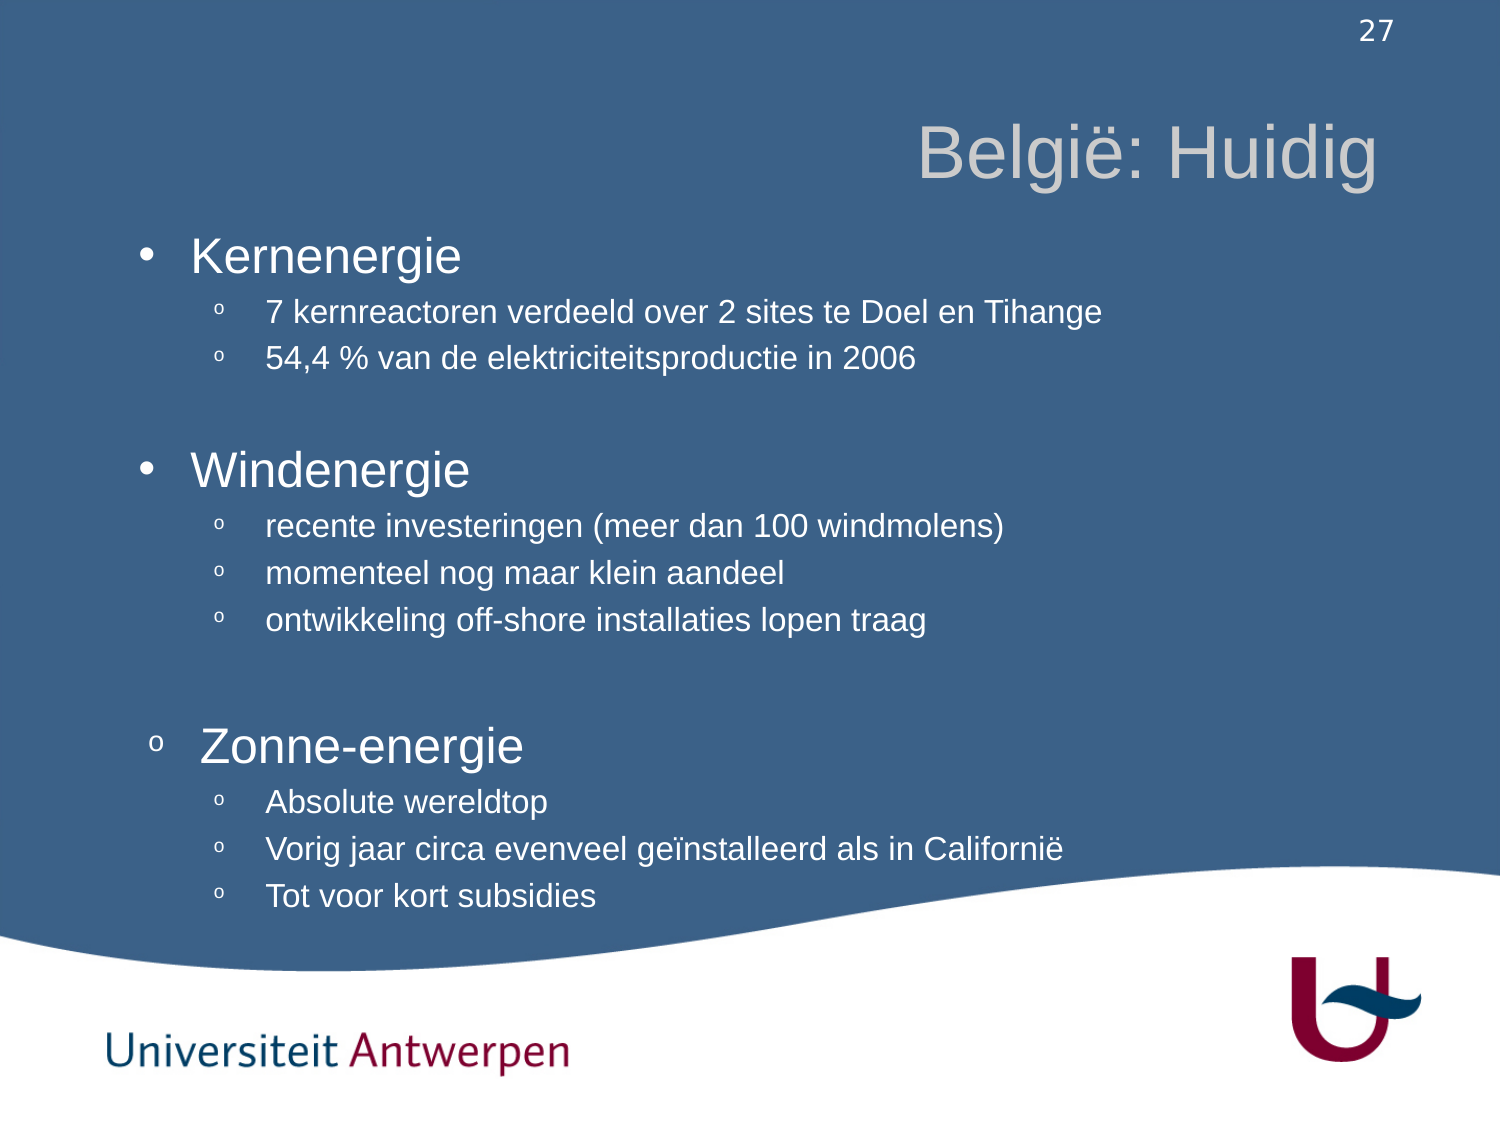

# België: Huidig
Kernenergie
7 kernreactoren verdeeld over 2 sites te Doel en Tihange
54,4 % van de elektriciteitsproductie in 2006
Windenergie
recente investeringen (meer dan 100 windmolens)
momenteel nog maar klein aandeel
ontwikkeling off-shore installaties lopen traag

Zonne-energie
Absolute wereldtop
Vorig jaar circa evenveel geïnstalleerd als in Californië
Tot voor kort subsidies